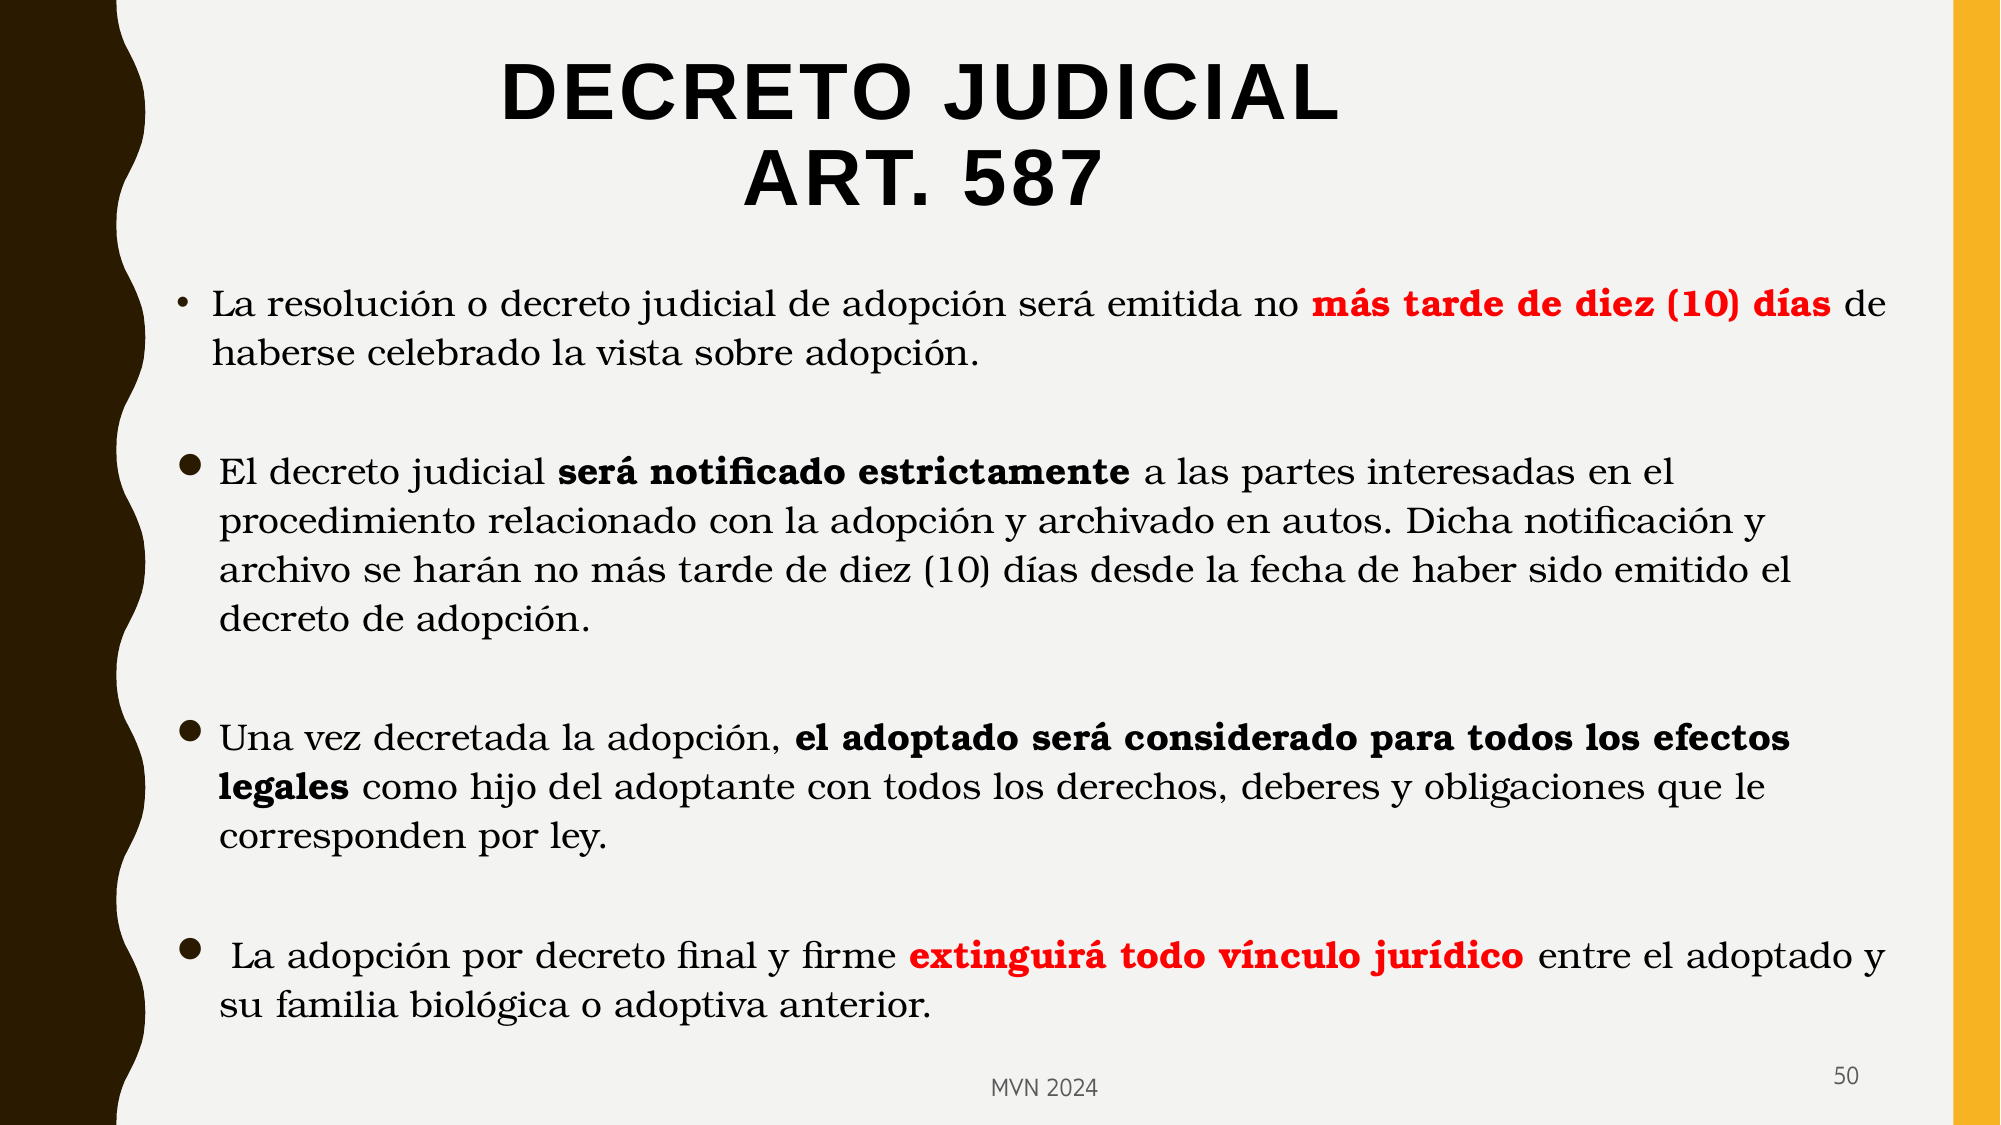

# Decreto Judicial Art. 587
La resolución o decreto judicial de adopción será emitida no más tarde de diez (10) días de haberse celebrado la vista sobre adopción.

El decreto judicial será notificado estrictamente a las partes interesadas en el procedimiento relacionado con la adopción y archivado en autos. Dicha notificación y archivo se harán no más tarde de diez (10) días desde la fecha de haber sido emitido el decreto de adopción.

Una vez decretada la adopción, el adoptado será considerado para todos los efectos legales como hijo del adoptante con todos los derechos, deberes y obligaciones que le corresponden por ley.

 La adopción por decreto final y firme extinguirá todo vínculo jurídico entre el adoptado y su familia biológica o adoptiva anterior.

50
MVN 2024